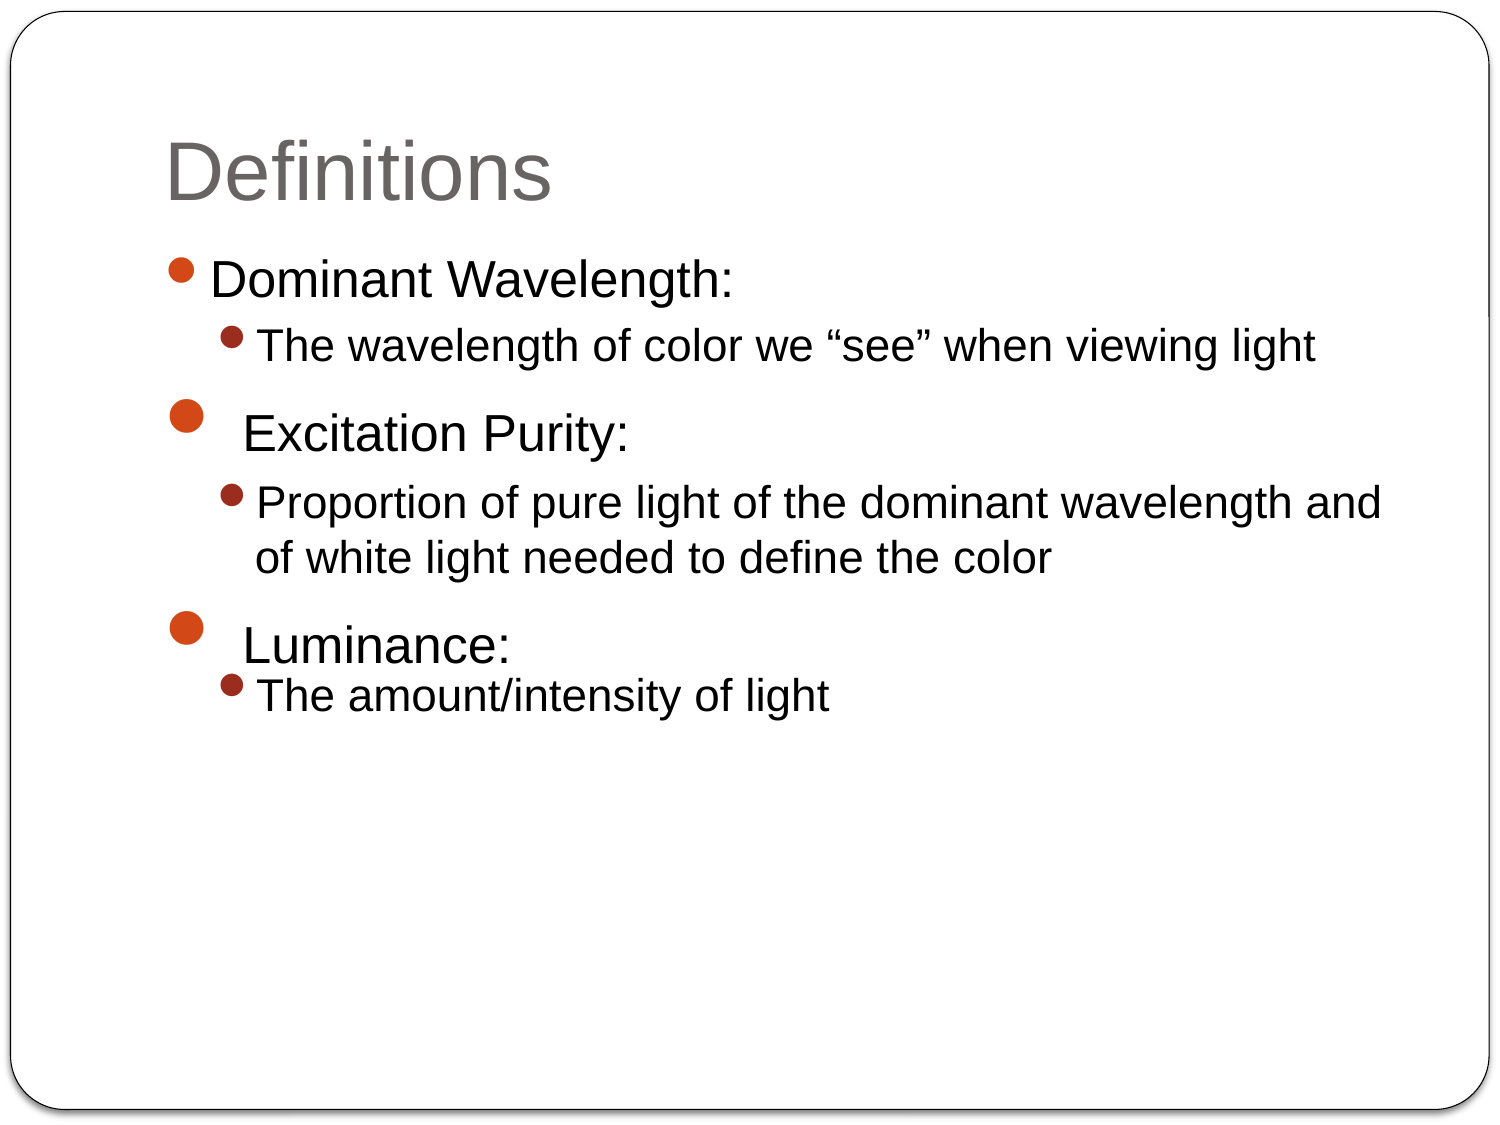

# Definitions
Dominant Wavelength:
The wavelength of color we “see” when viewing light
 Excitation Purity:
Proportion of pure light of the dominant wavelength and of white light needed to define the color
 Luminance:
The amount/intensity of light